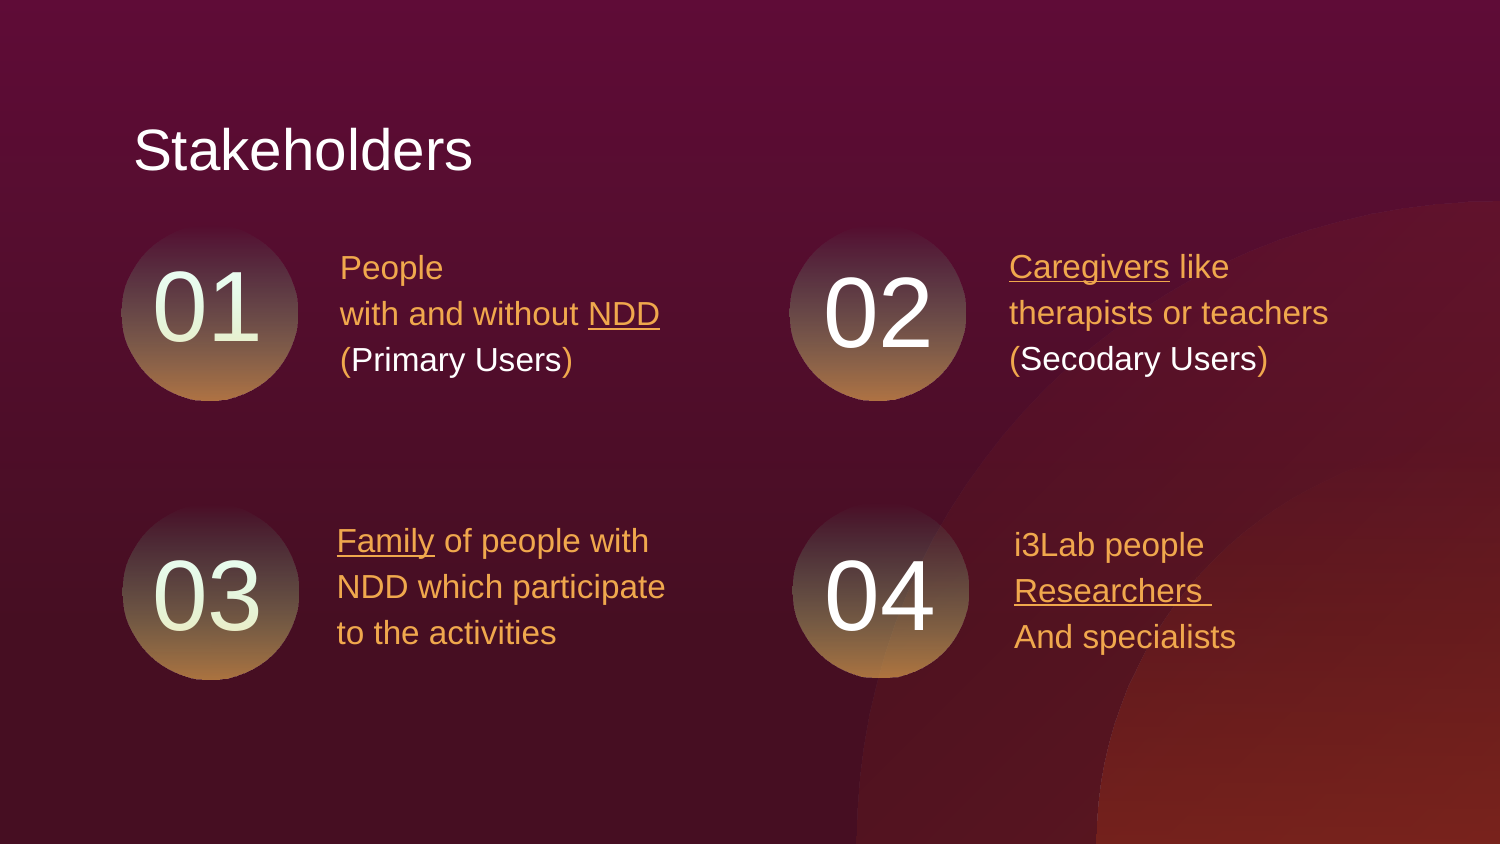

Stakeholders

01
02

Caregivers like
therapists or teachers
(Secodary Users)
People
with and without NDD
(Primary Users)
Family of people with
NDD which participate
to the activities
03
# 04

i3Lab people
Researchers
And specialists